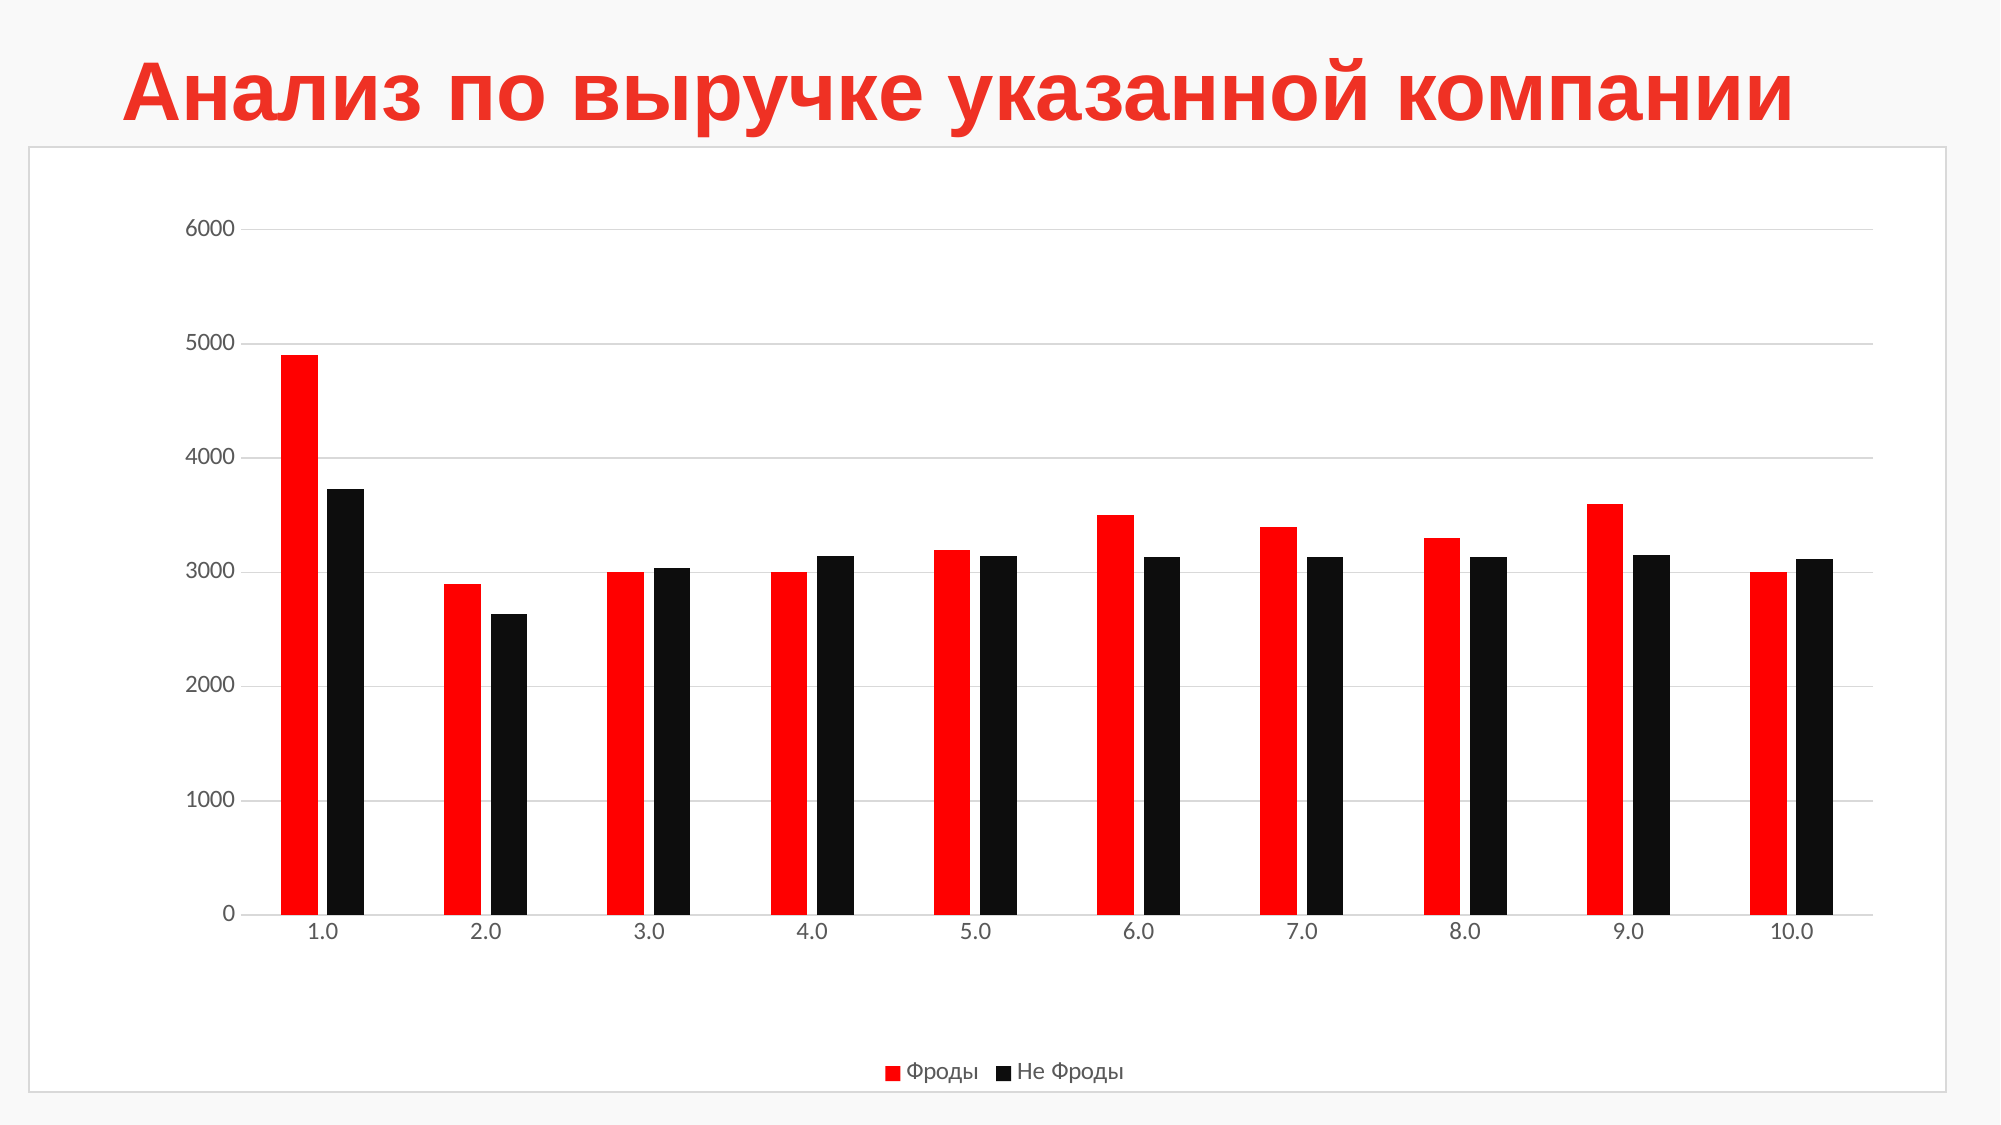

Анализ по выручке указанной компании

### Chart

| Category | Фроды | Не Фроды |
|---|---|---|
| 1.0 | 4900.0 | 3731.0 |
| 2.0 | 2900.0 | 2635.0 |
| 3.0 | 3000.0 | 3040.0 |
| 4.0 | 3000.0 | 3142.0 |
| 5.0 | 3200.0 | 3141.0 |
| 6.0 | 3500.0 | 3131.0 |
| 7.0 | 3400.0 | 3133.0 |
| 8.0 | 3300.0 | 3136.0 |
| 9.0 | 3600.0 | 3155.0 |
| 10.0 | 3000.0 | 3120.0 |